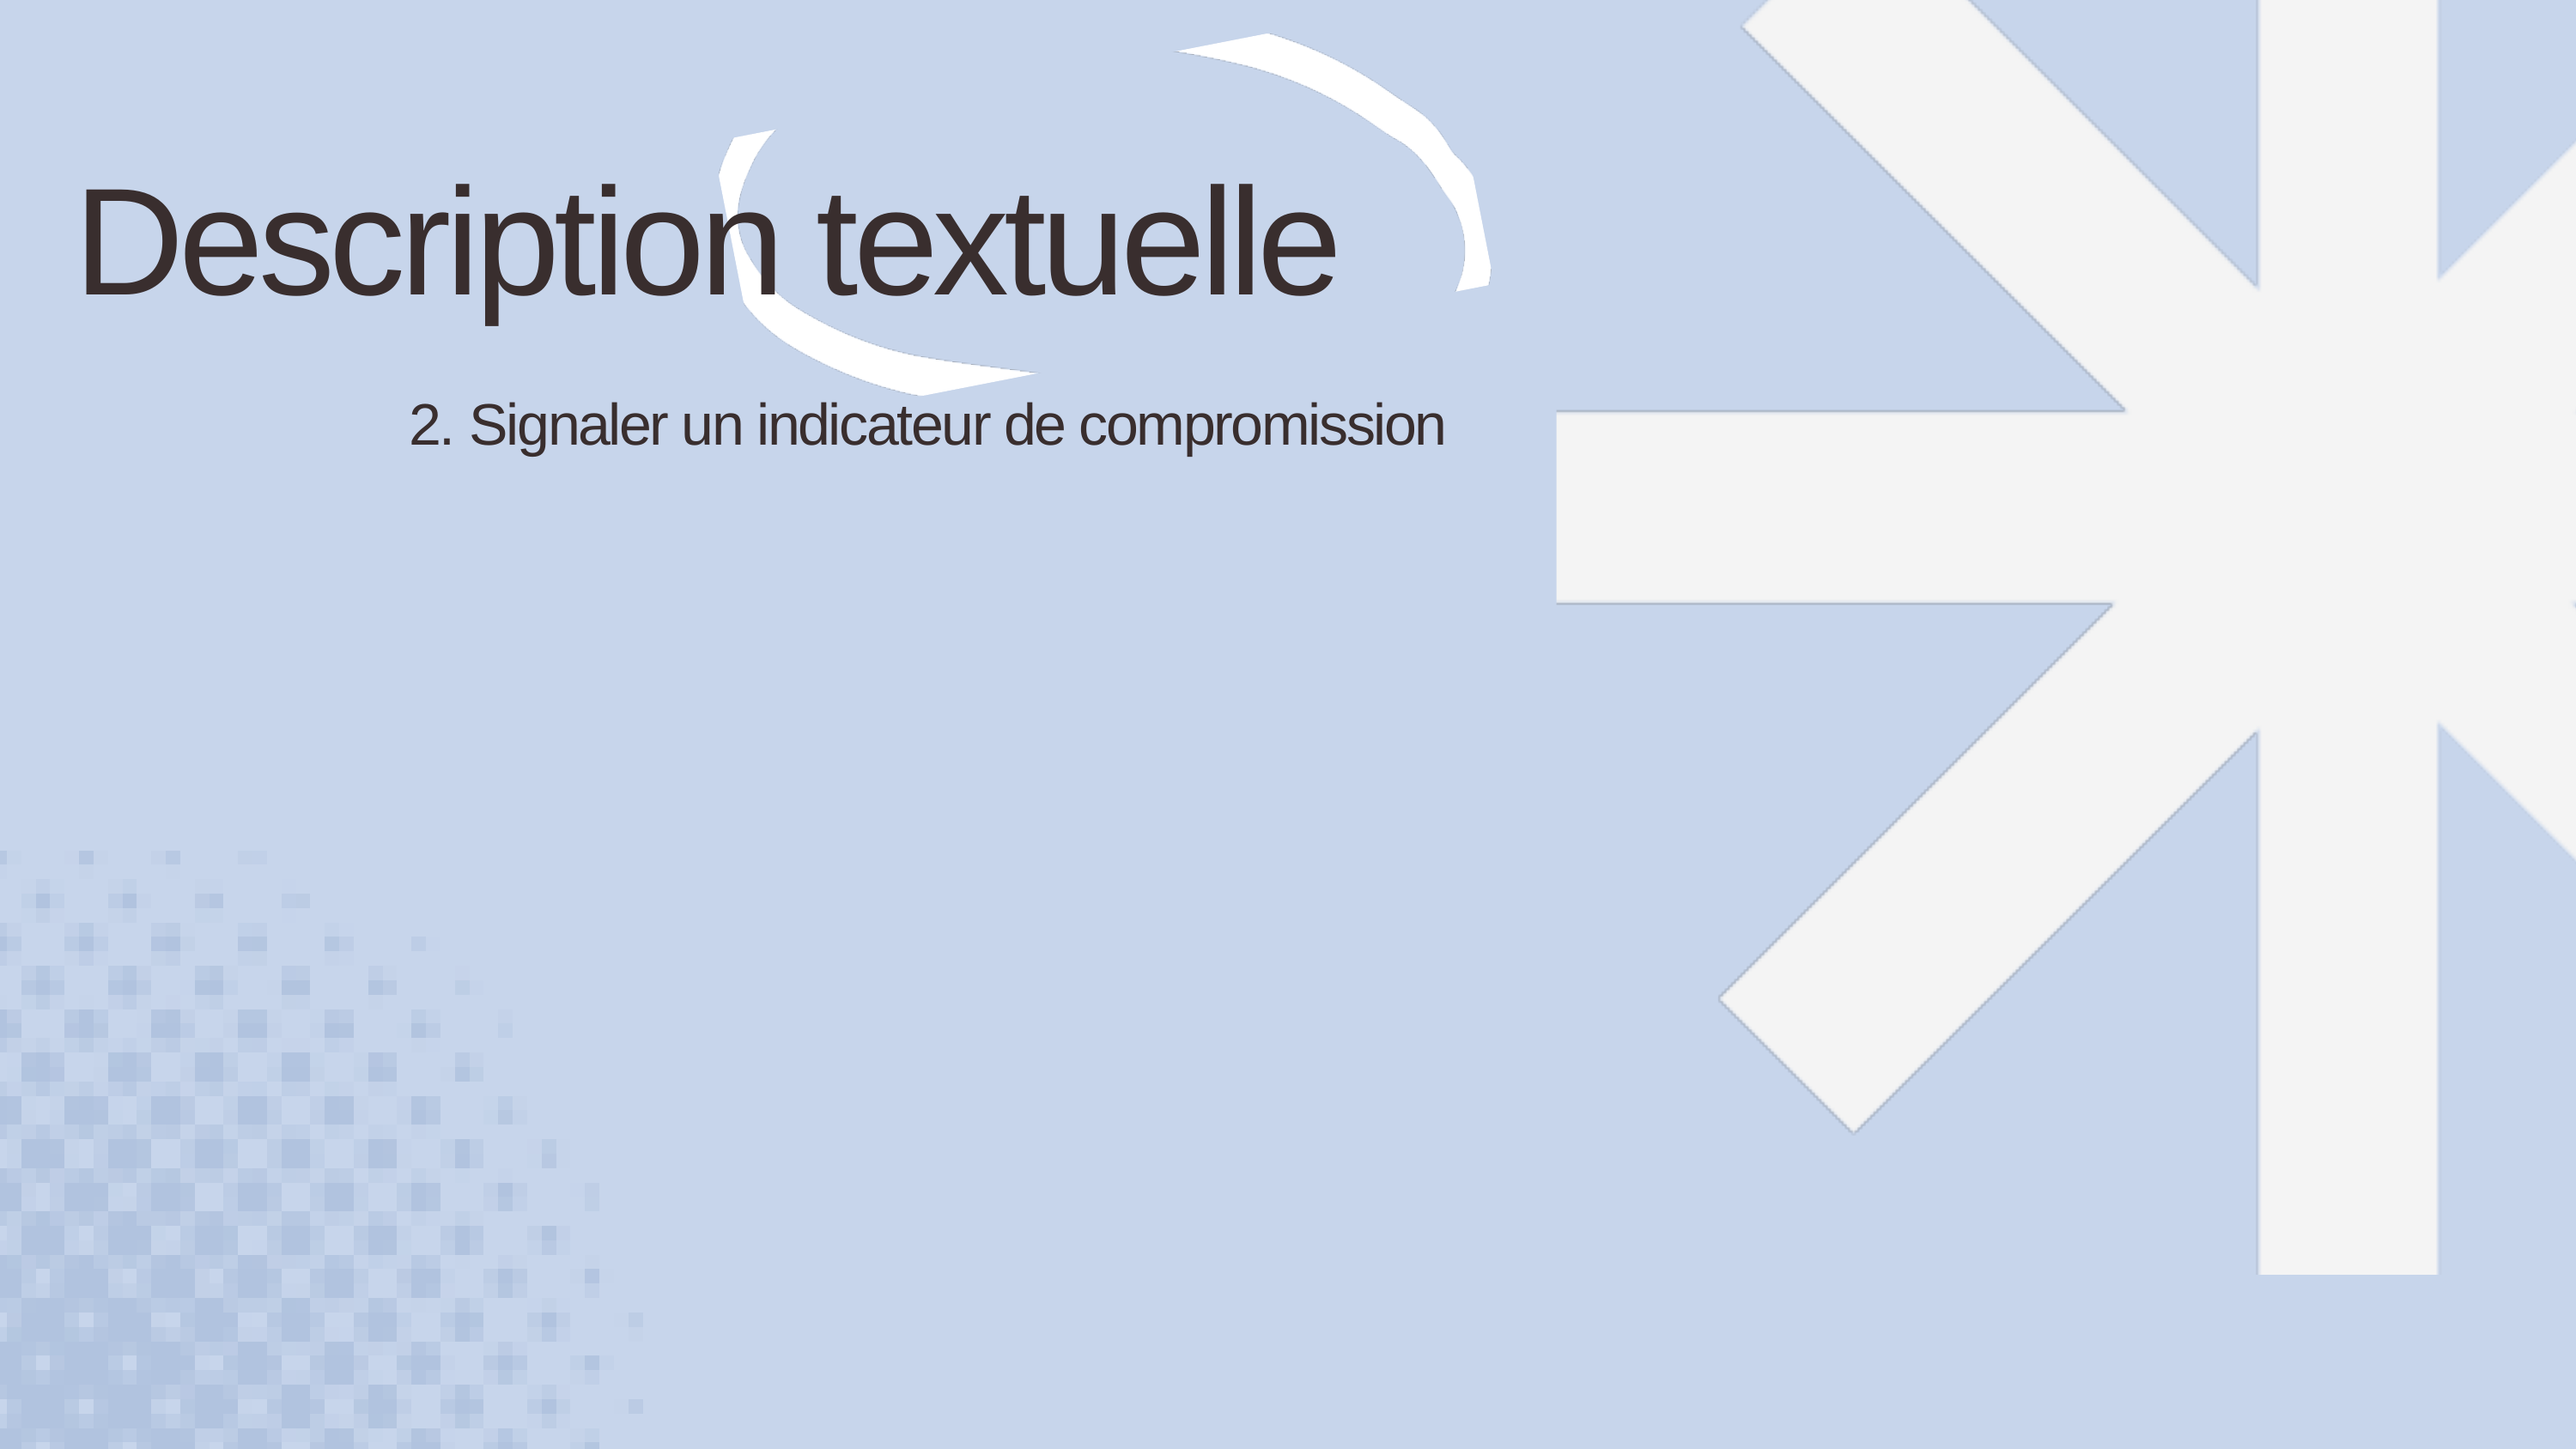

Description textuelle
2. Signaler un indicateur de compromission